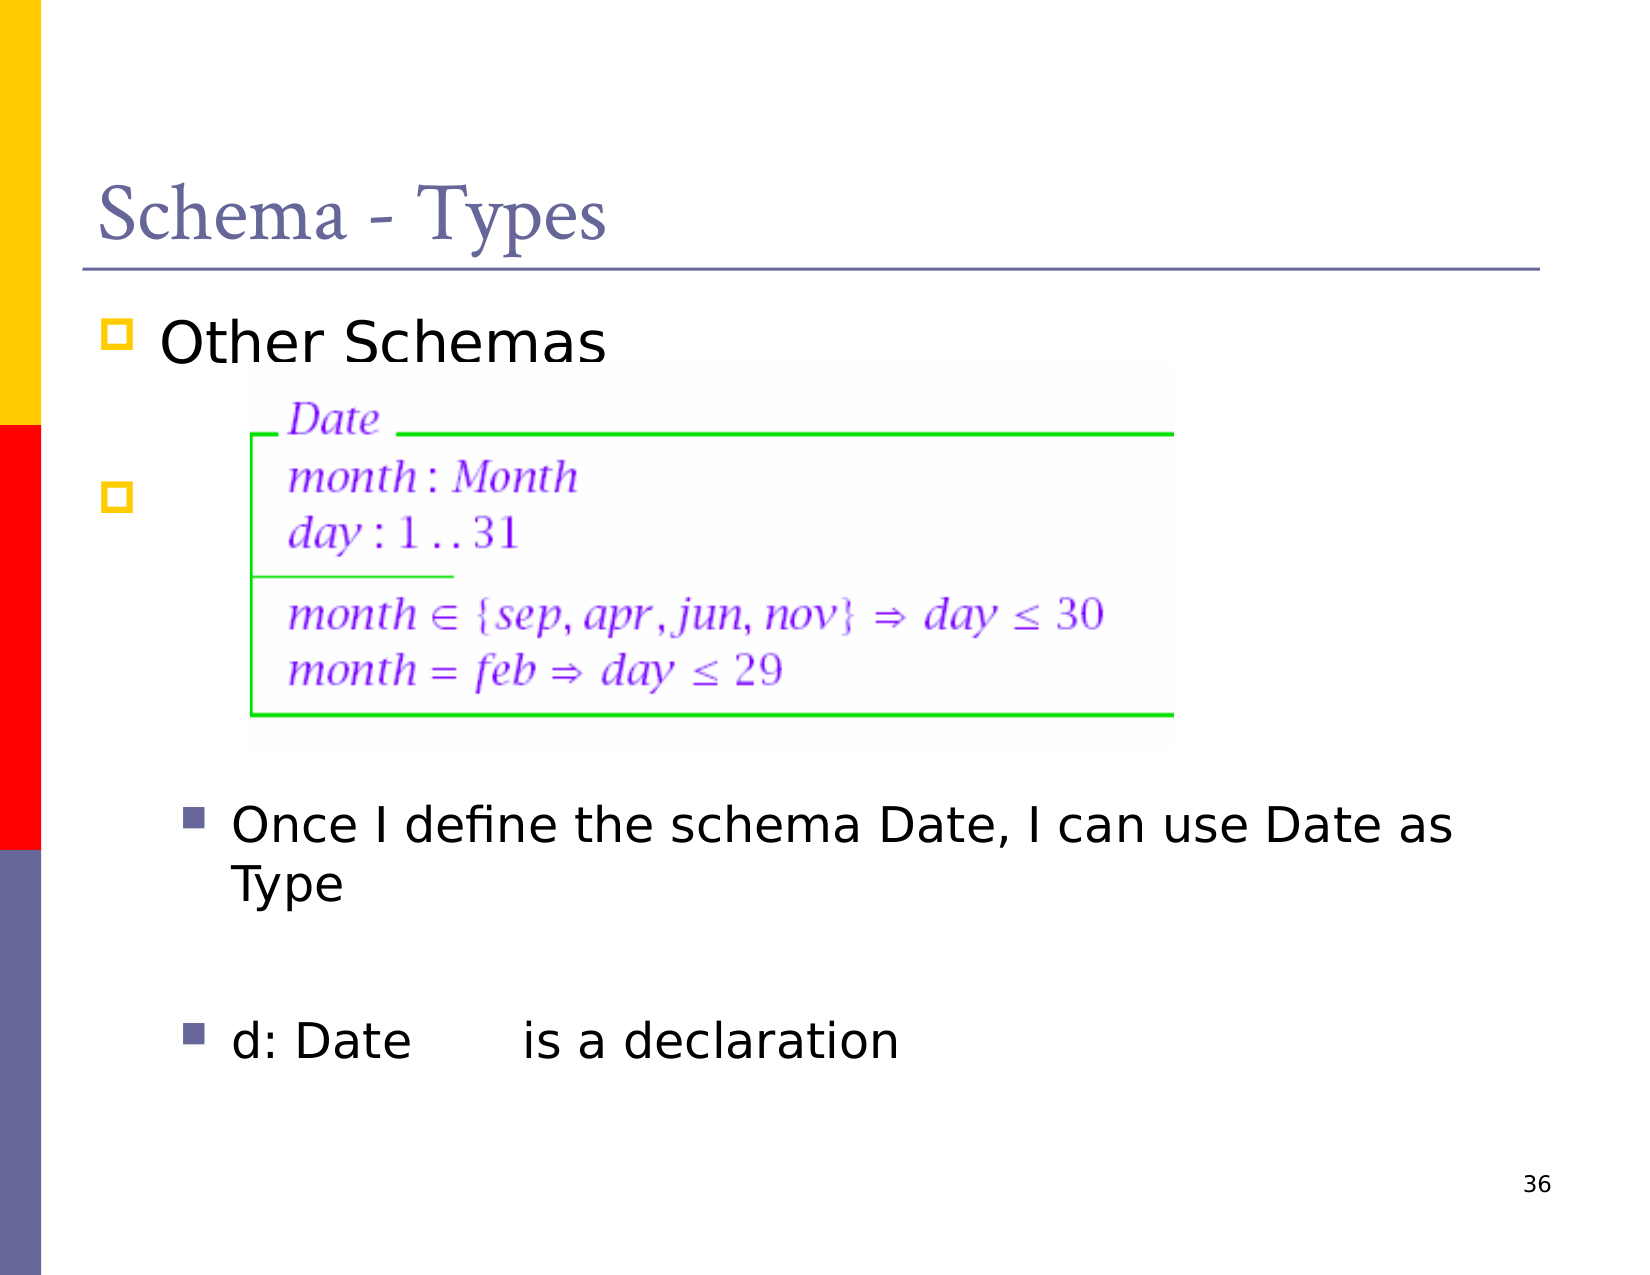

# Schema - Types
Other Schemas

Once I define the schema Date, I can use Date as Type

d: Date       is a declaration

36